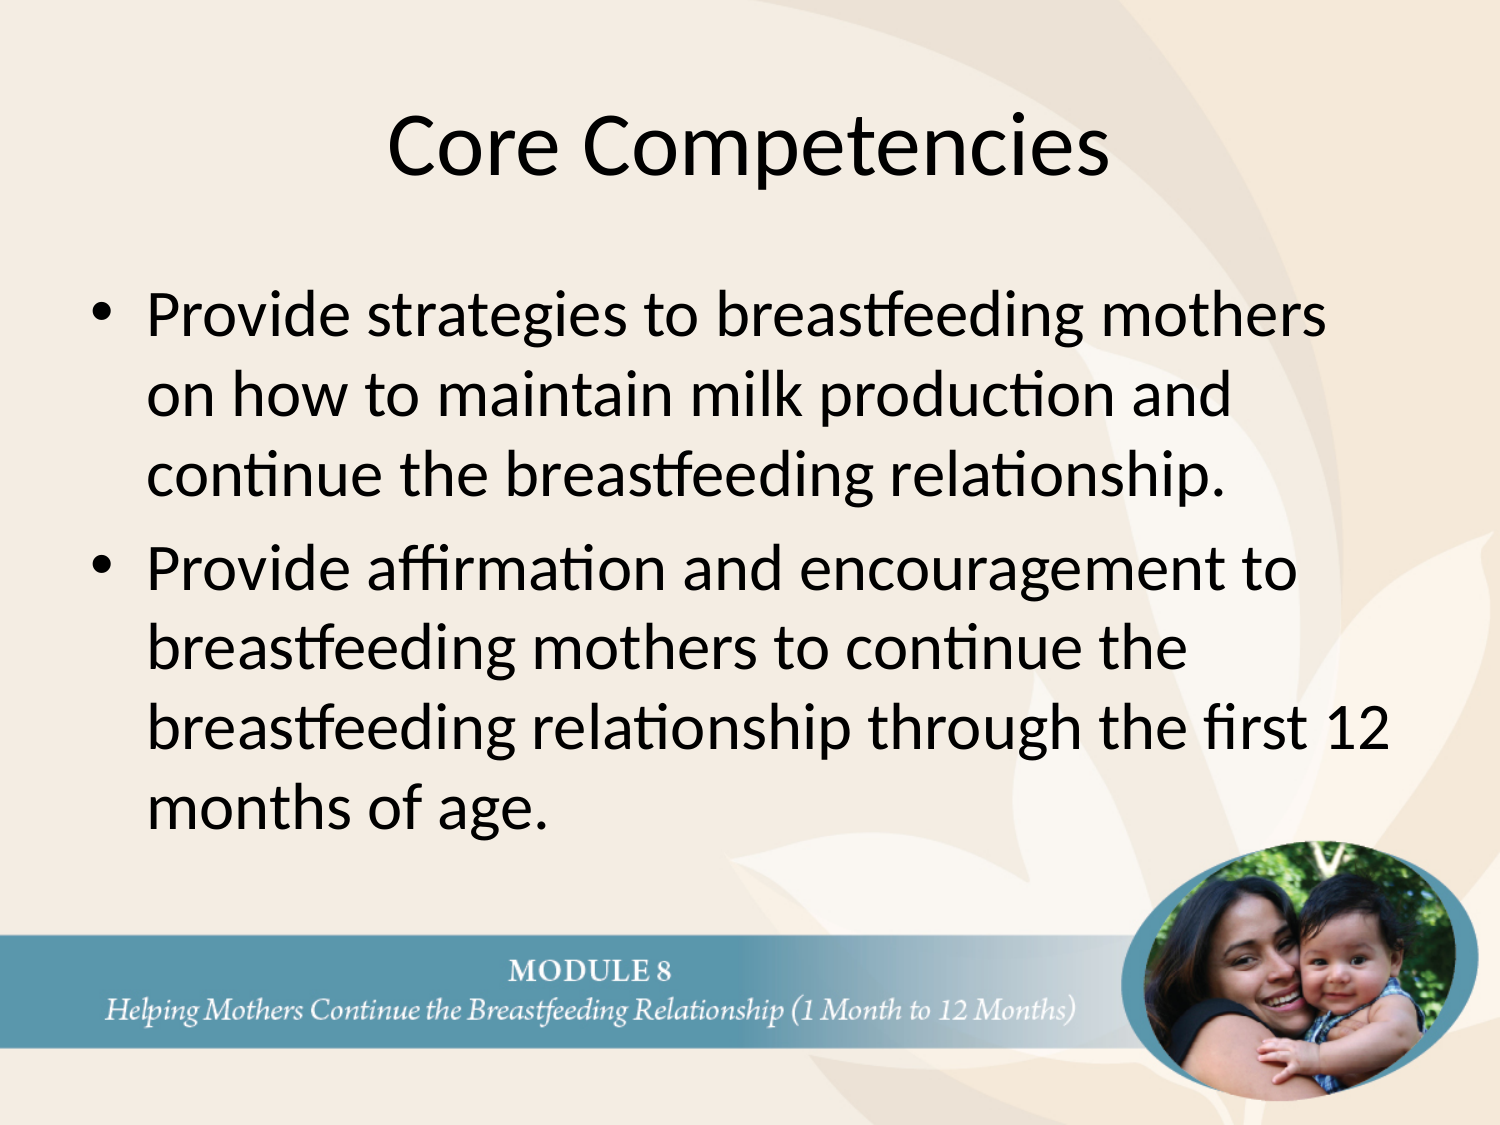

# Core Competencies
Provide strategies to breastfeeding mothers on how to maintain milk production and continue the breastfeeding relationship.
Provide affirmation and encouragement to breastfeeding mothers to continue the breastfeeding relationship through the first 12 months of age.